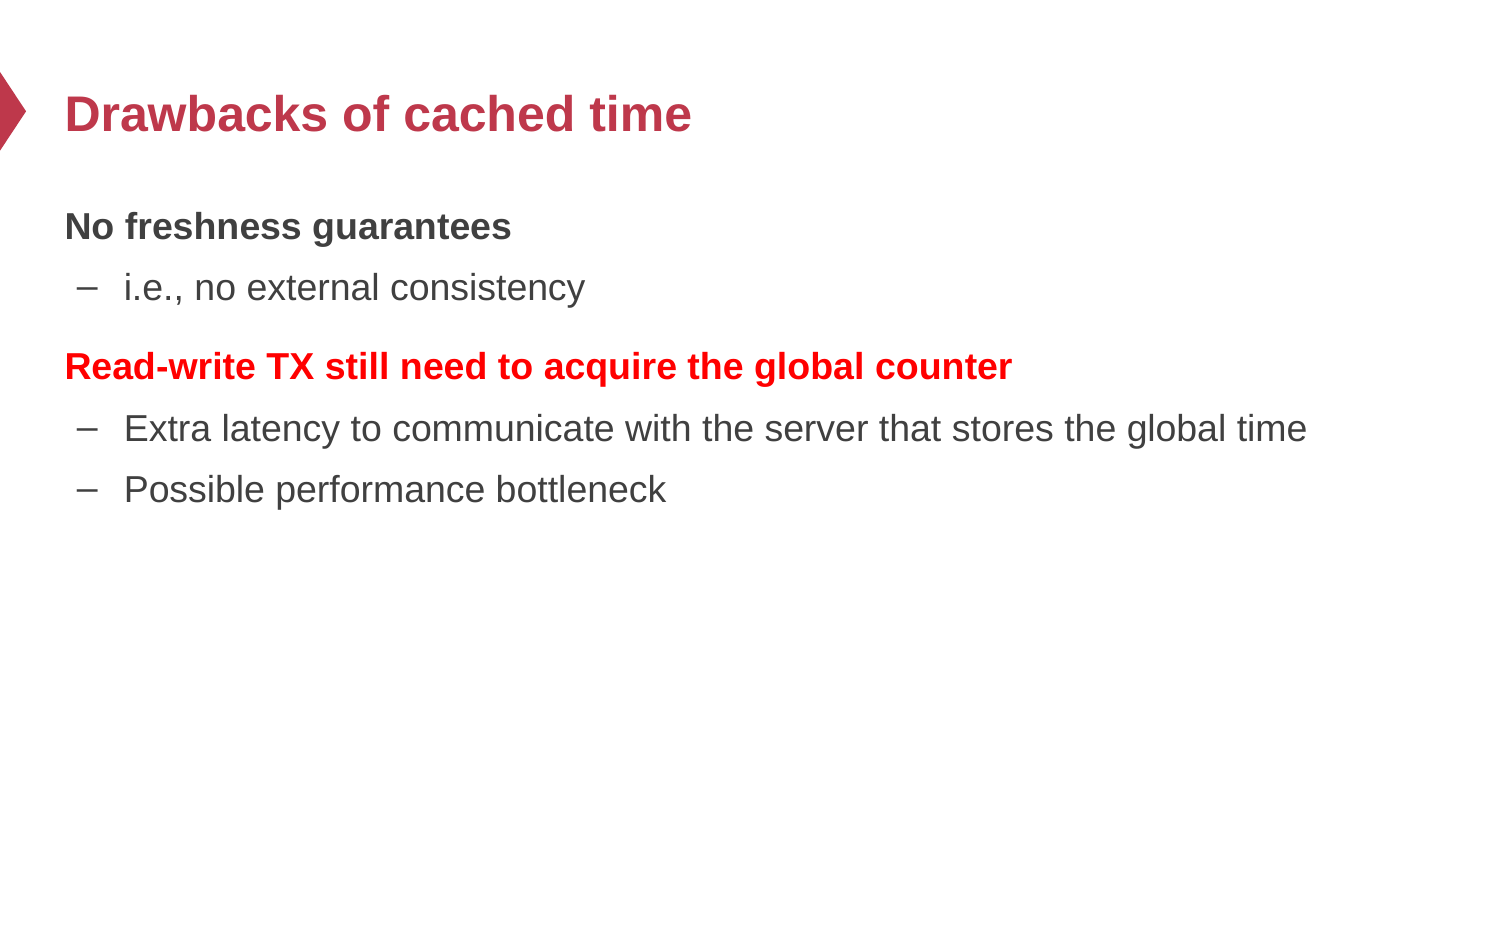

# Drawbacks of cached time
No freshness guarantees
i.e., no external consistency
Read-write TX still need to acquire the global counter
Extra latency to communicate with the server that stores the global time
Possible performance bottleneck
52